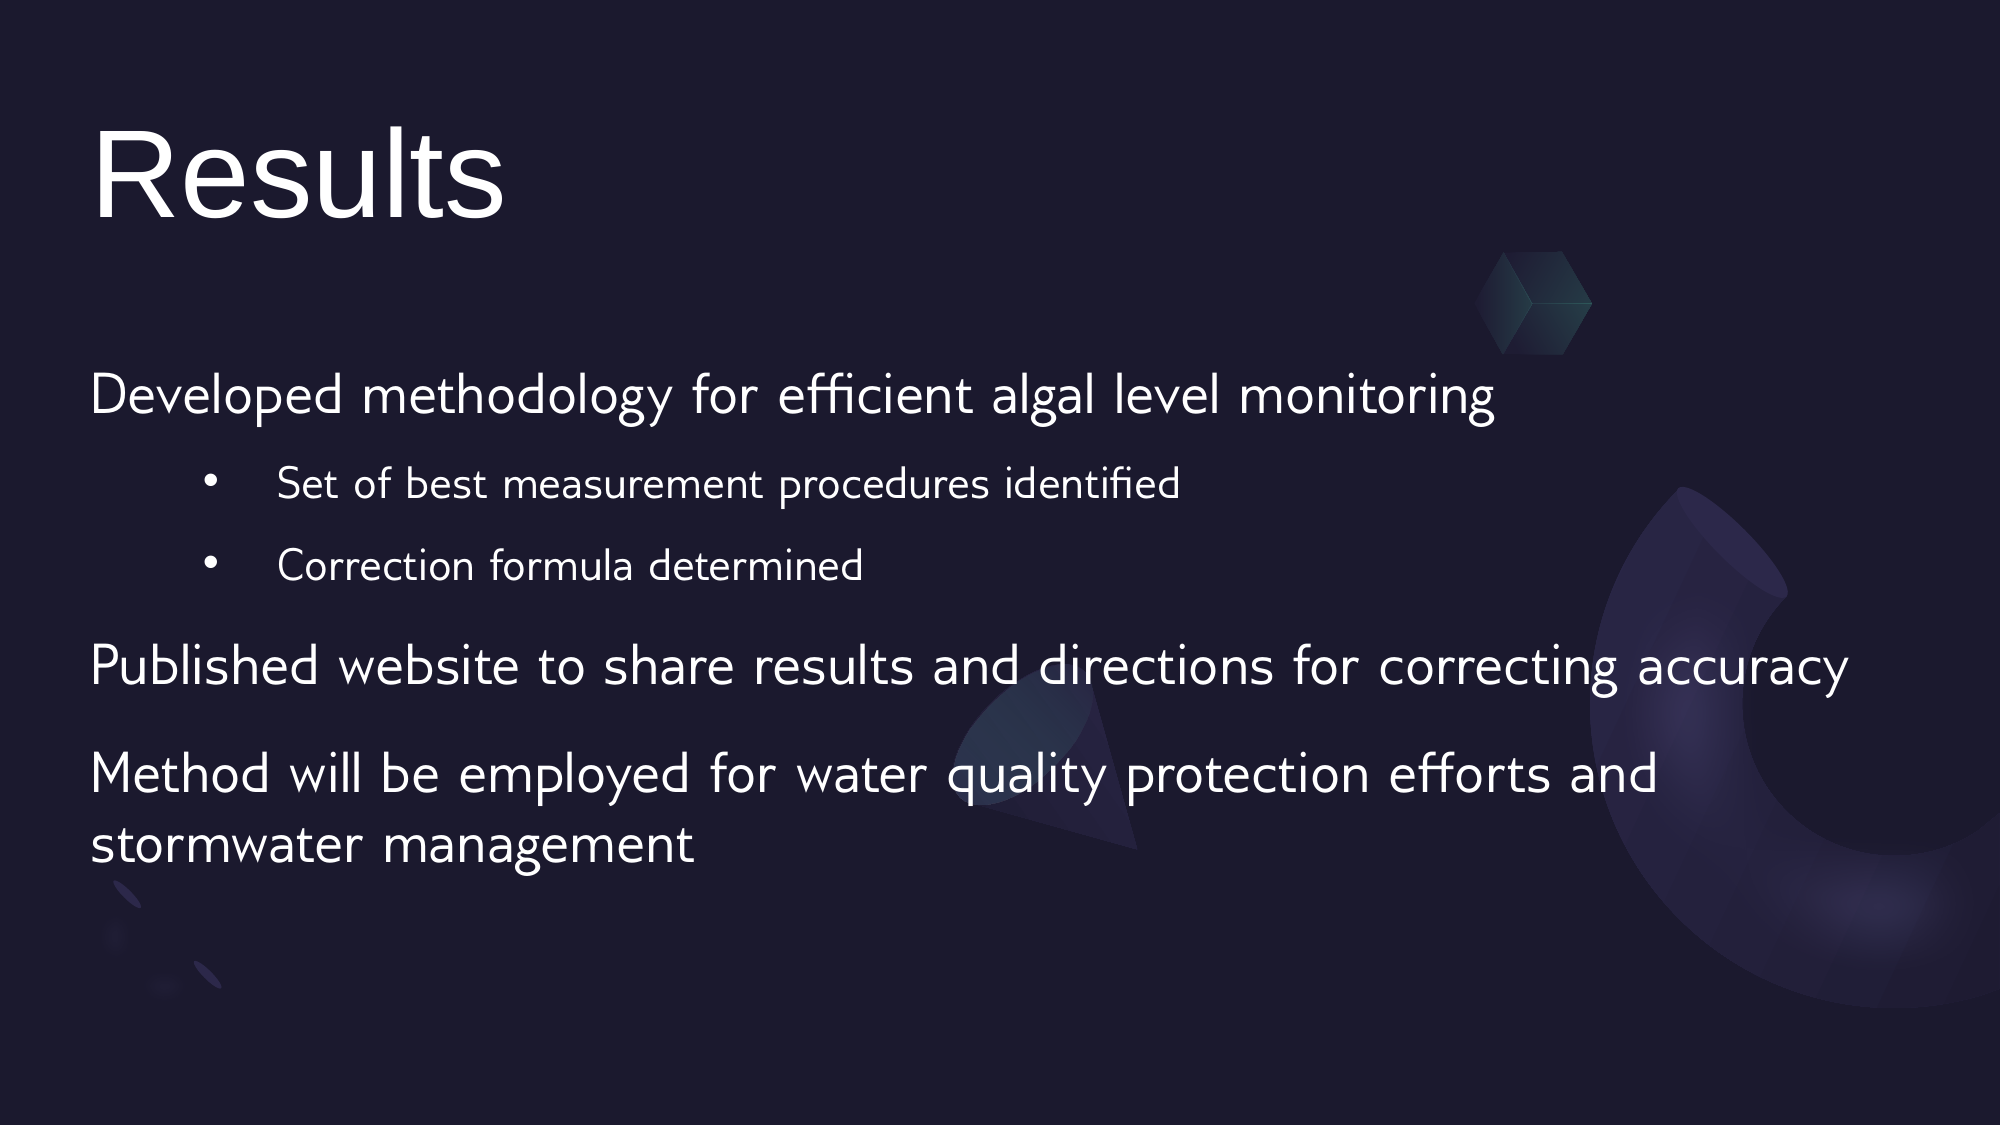

# Results
Developed methodology for efficient algal level monitoring
Set of best measurement procedures identified
Correction formula determined
Published website to share results and directions for correcting accuracy
Method will be employed for water quality protection efforts and stormwater management